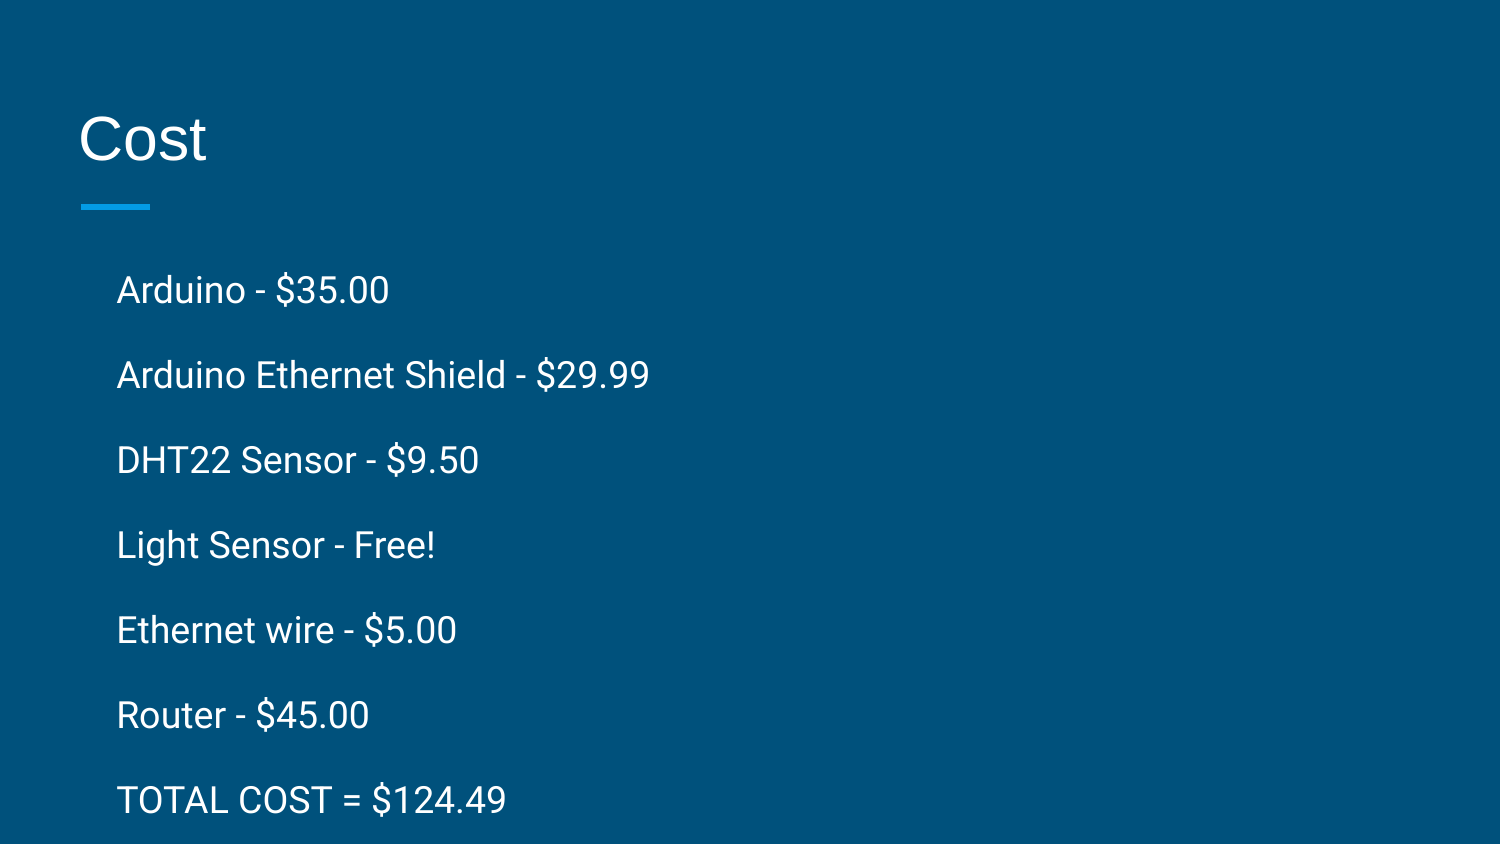

# Cost
Arduino - $35.00
Arduino Ethernet Shield - $29.99
DHT22 Sensor - $9.50
Light Sensor - Free!
Ethernet wire - $5.00
Router - $45.00
TOTAL COST = $124.49